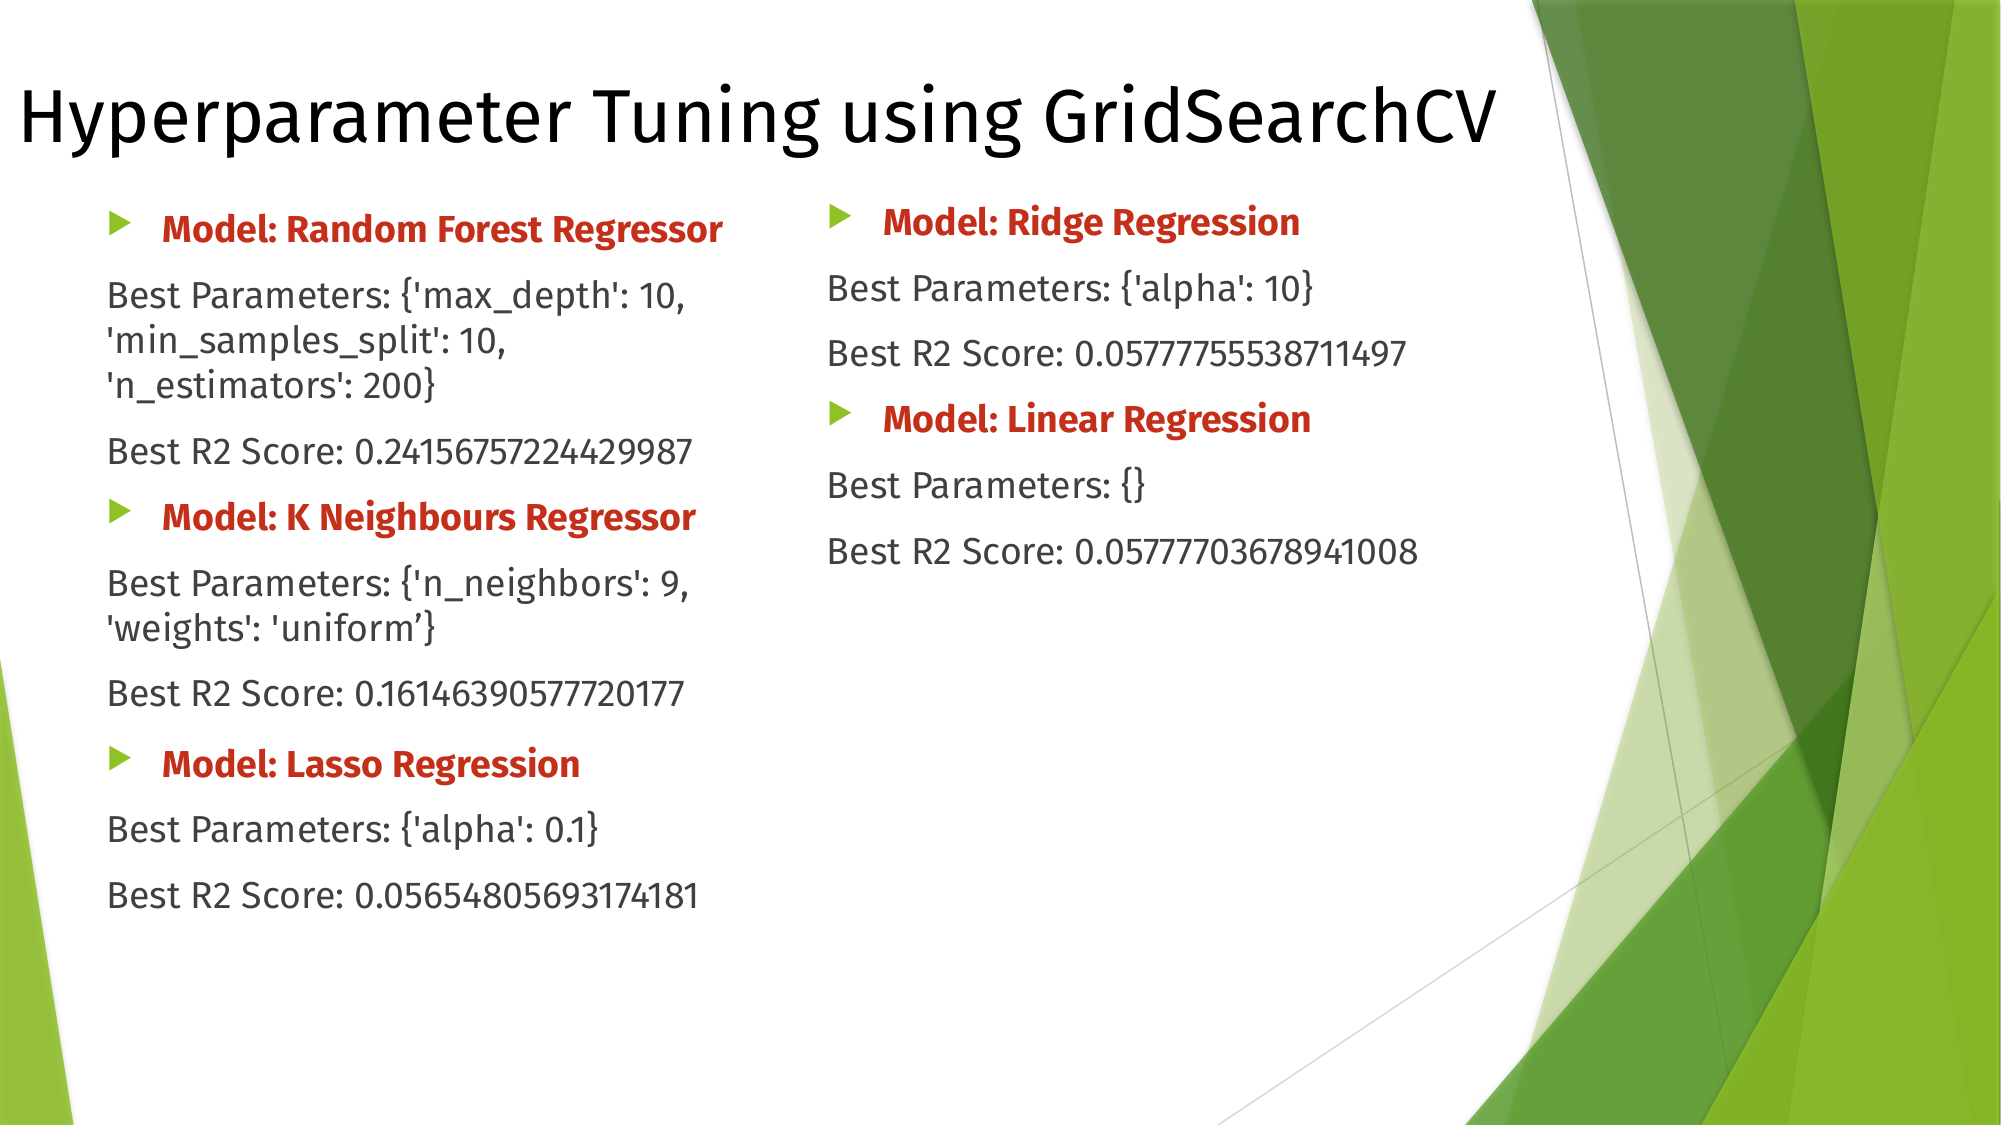

# Hyperparameter Tuning using GridSearchCV
Model: Ridge Regression
Best Parameters: {'alpha': 10}
Best R2 Score: 0.05777755538711497
Model: Linear Regression
Best Parameters: {}
Best R2 Score: 0.05777703678941008
Model: Random Forest Regressor
Best Parameters: {'max_depth': 10, 'min_samples_split': 10, 'n_estimators': 200}
Best R2 Score: 0.24156757224429987
Model: K Neighbours Regressor
Best Parameters: {'n_neighbors': 9, 'weights': 'uniform’}
Best R2 Score: 0.16146390577720177
Model: Lasso Regression
Best Parameters: {'alpha': 0.1}
Best R2 Score: 0.05654805693174181